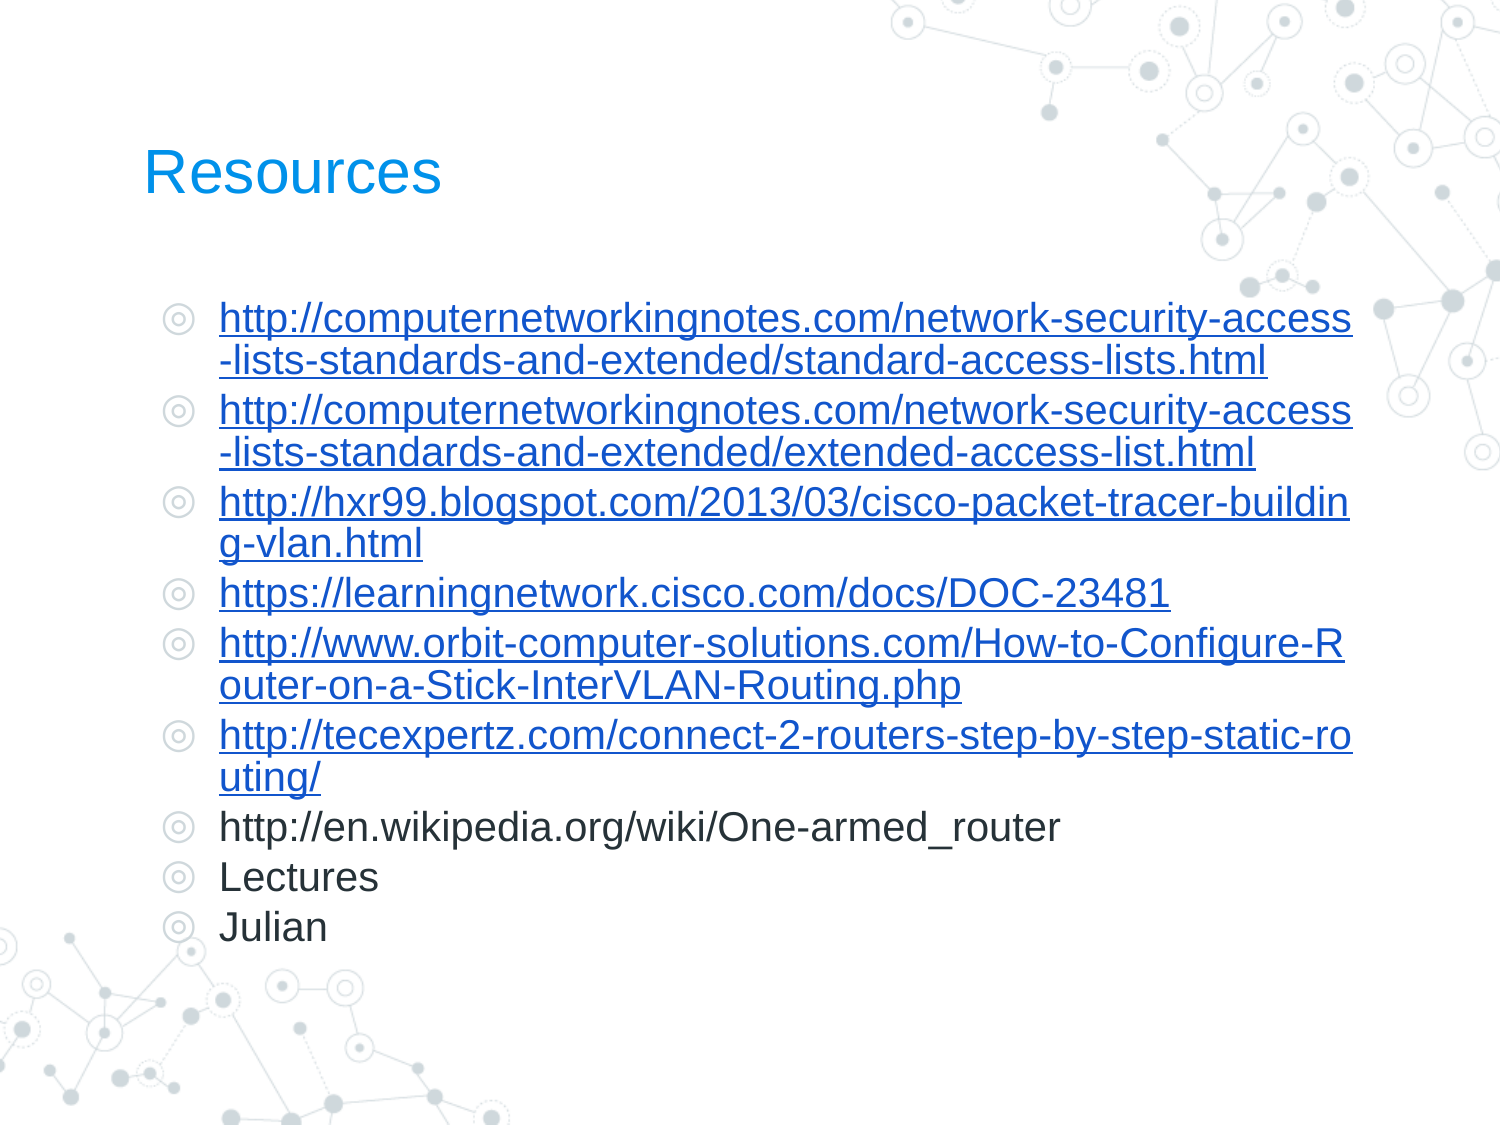

# Resources
http://computernetworkingnotes.com/network-security-access-lists-standards-and-extended/standard-access-lists.html
http://computernetworkingnotes.com/network-security-access-lists-standards-and-extended/extended-access-list.html
http://hxr99.blogspot.com/2013/03/cisco-packet-tracer-building-vlan.html
https://learningnetwork.cisco.com/docs/DOC-23481
http://www.orbit-computer-solutions.com/How-to-Configure-Router-on-a-Stick-InterVLAN-Routing.php
http://tecexpertz.com/connect-2-routers-step-by-step-static-routing/
http://en.wikipedia.org/wiki/One-armed_router
Lectures
Julian